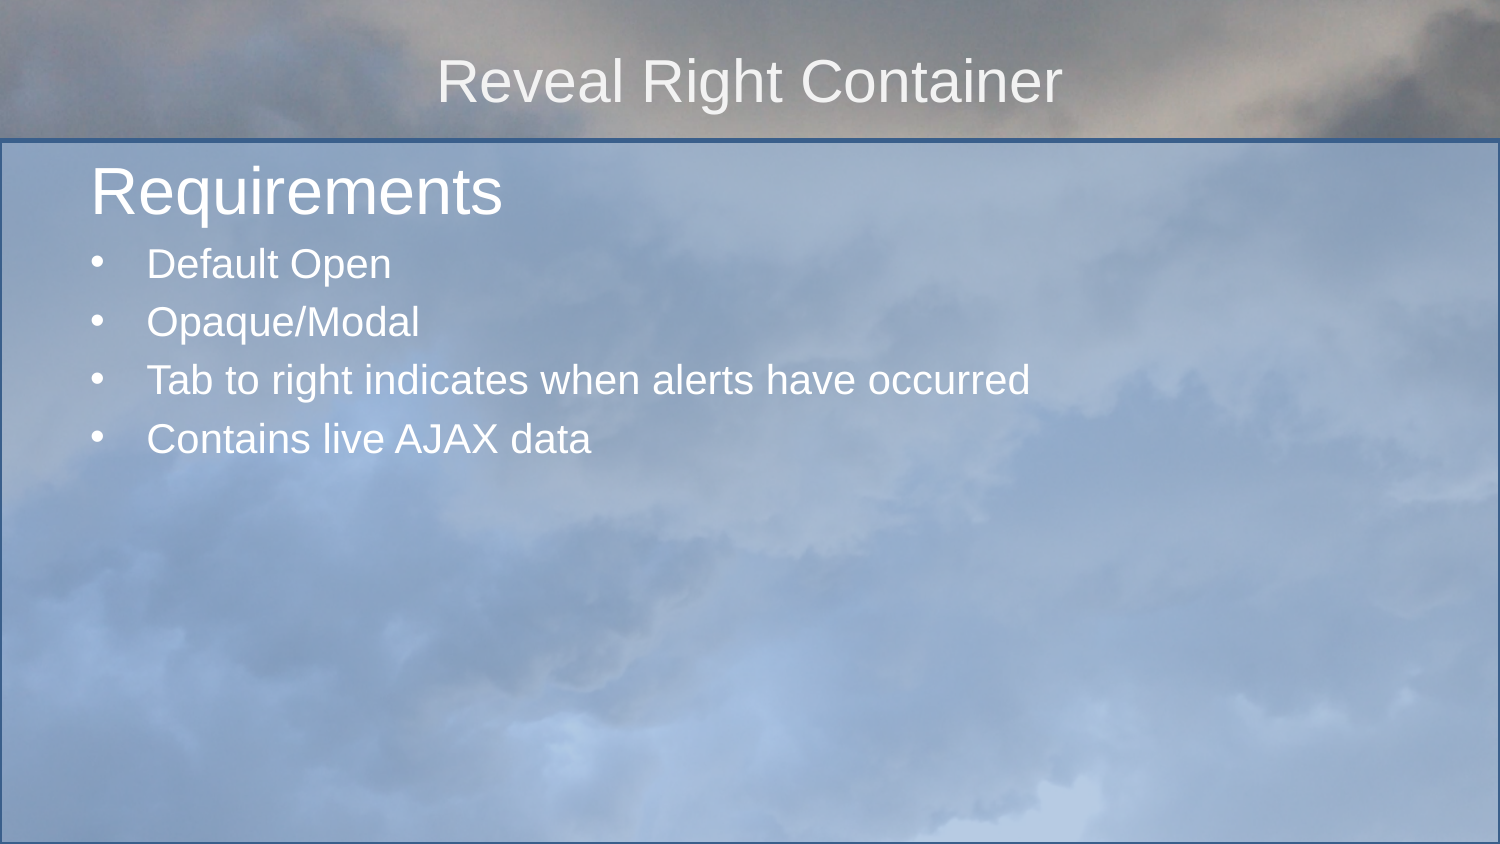

# Reveal Right Container
Requirements
Default Open
Opaque/Modal
Tab to right indicates when alerts have occurred
Contains live AJAX data